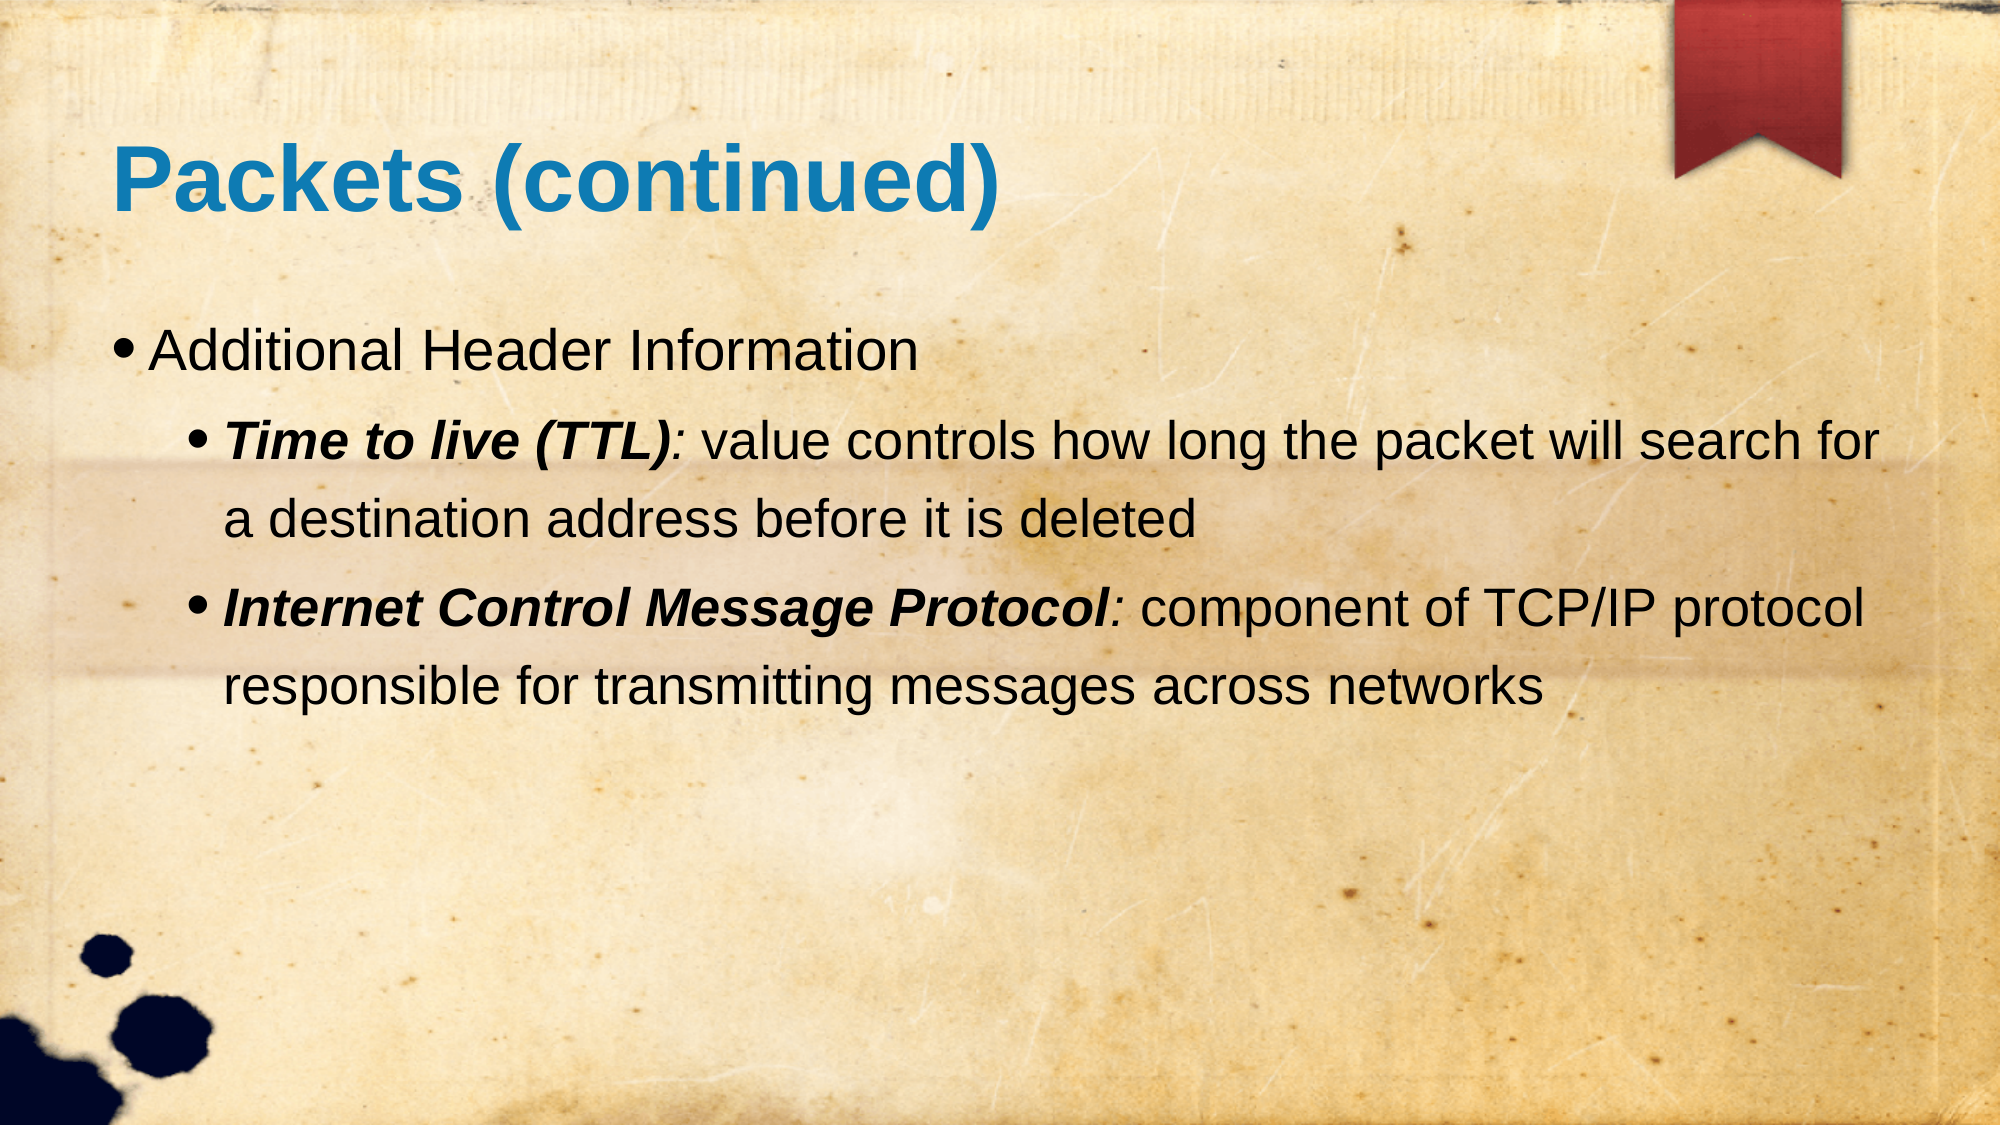

Packets (continued)
Additional Header Information
Time to live (TTL): value controls how long the packet will search for a destination address before it is deleted
Internet Control Message Protocol: component of TCP/IP protocol responsible for transmitting messages across networks